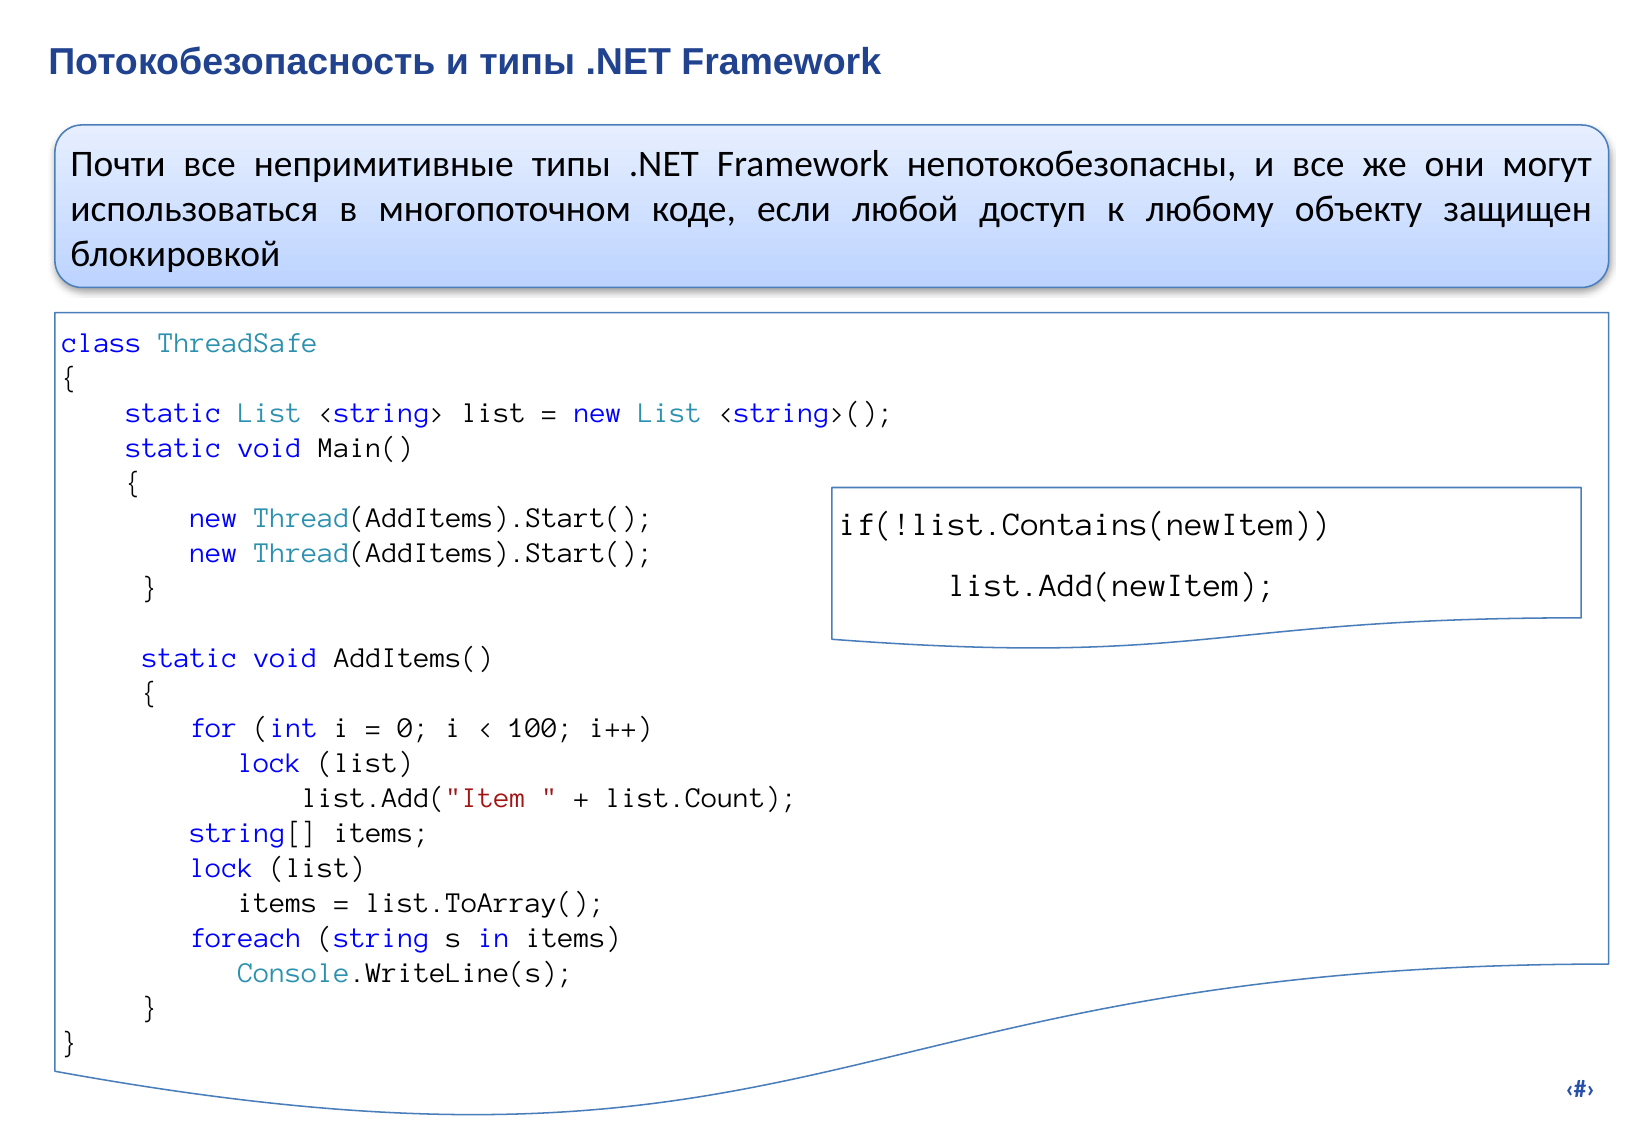

# Потокобезопасность и типы .NET Framework

Почти все непримитивные типы .NET Framework непотокобезопасны, и все же они могут использоваться в многопоточном коде, если любой доступ к любому объекту защищен блокировкой

class ThreadSafe
{
    static List <string> list = new List <string>();
    static void Main()
    {
        new Thread(AddItems).Start();
        new Thread(AddItems).Start();
     }

     static void AddItems()
     {
        for (int i = 0; i < 100; i++)
           lock (list)
               list.Add("Item " + list.Count);
        string[] items;
        lock (list)
           items = list.ToArray();
        foreach (string s in items)
           Console.WriteLine(s);
     }
}

if(!list.Contains(newItem))
      list.Add(newItem);